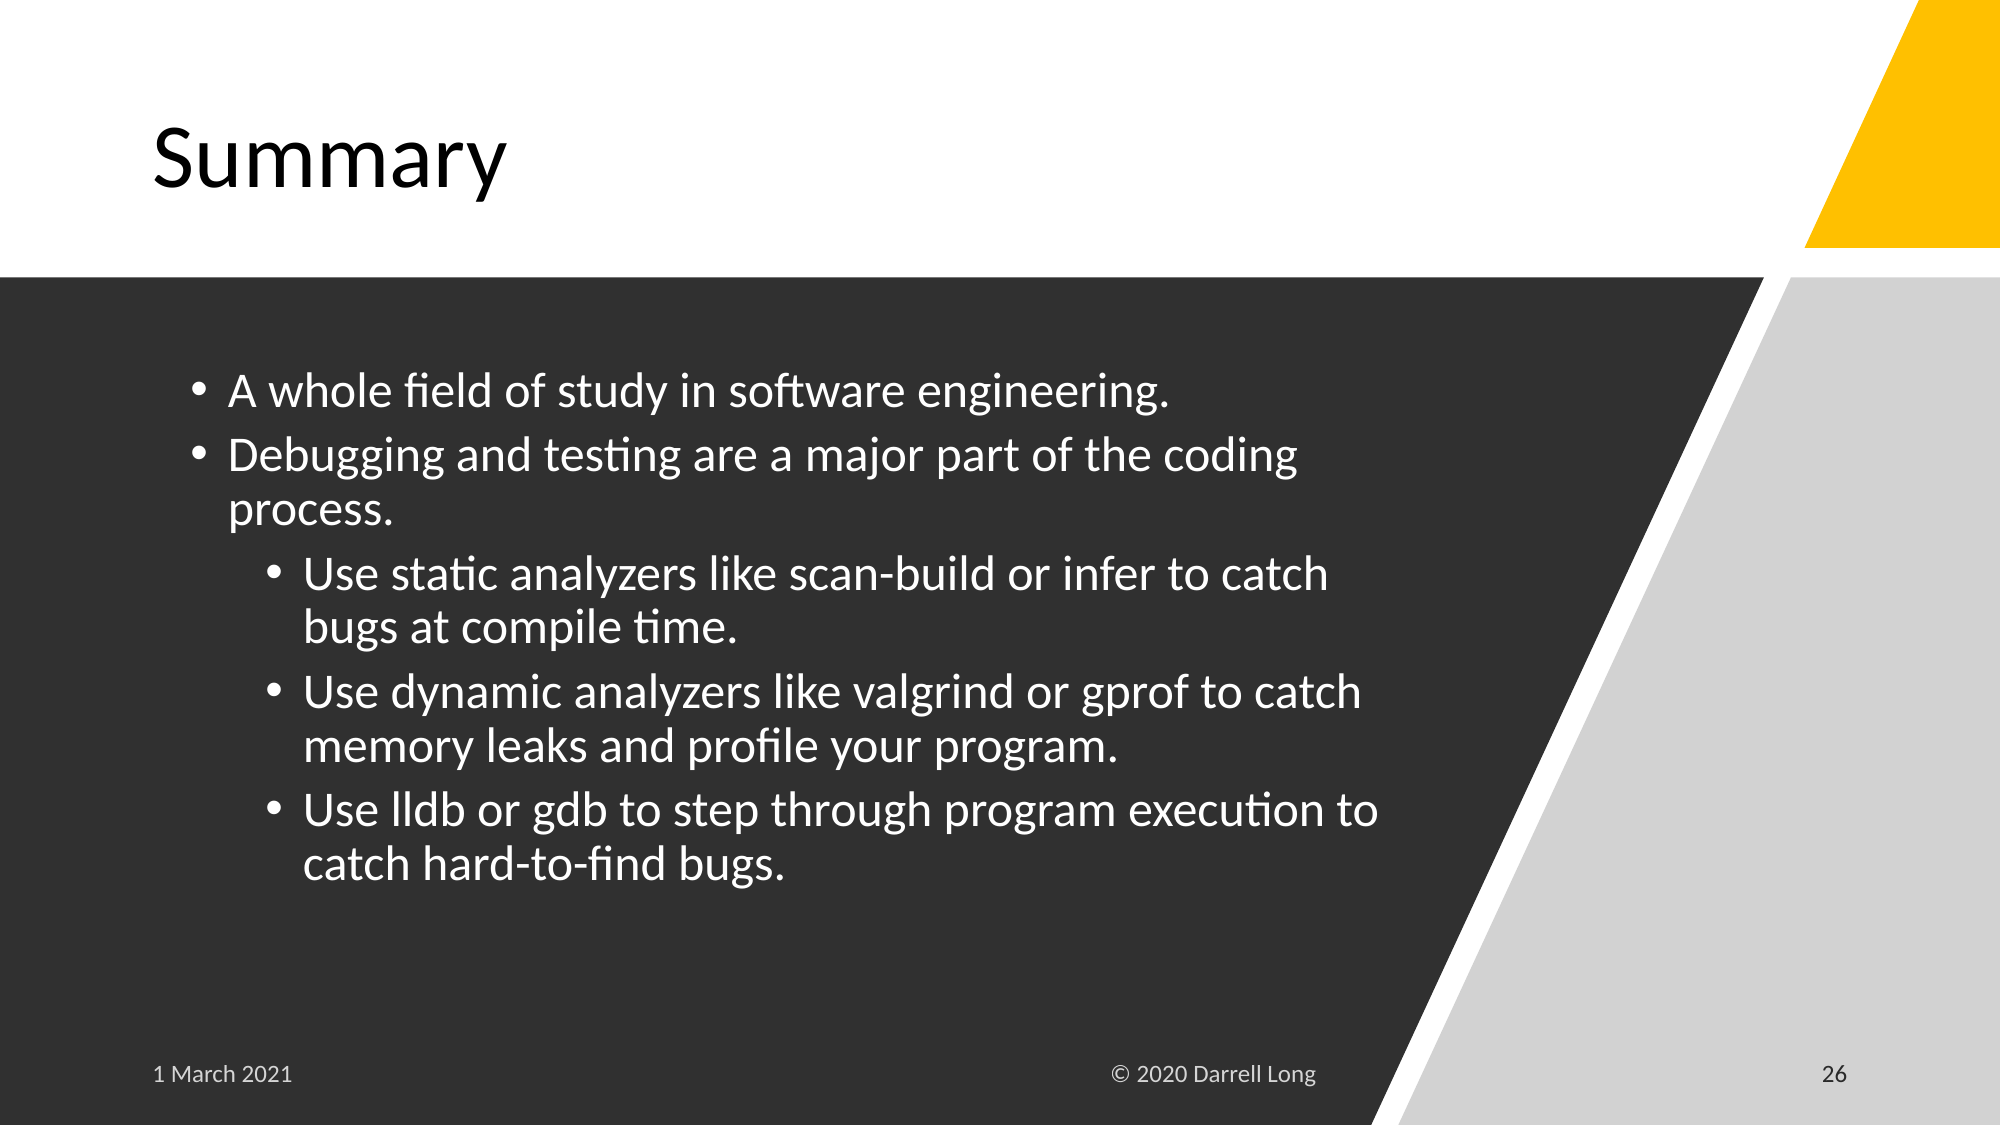

# Summary

A whole field of study in software engineering.
Debugging and testing are a major part of the coding process.
Use static analyzers like scan-build or infer to catch bugs at compile time.
Use dynamic analyzers like valgrind or gprof to catch memory leaks and profile your program.
Use lldb or gdb to step through program execution to catch hard-to-find bugs.

1 March 2021
© 2020 Darrell Long
26